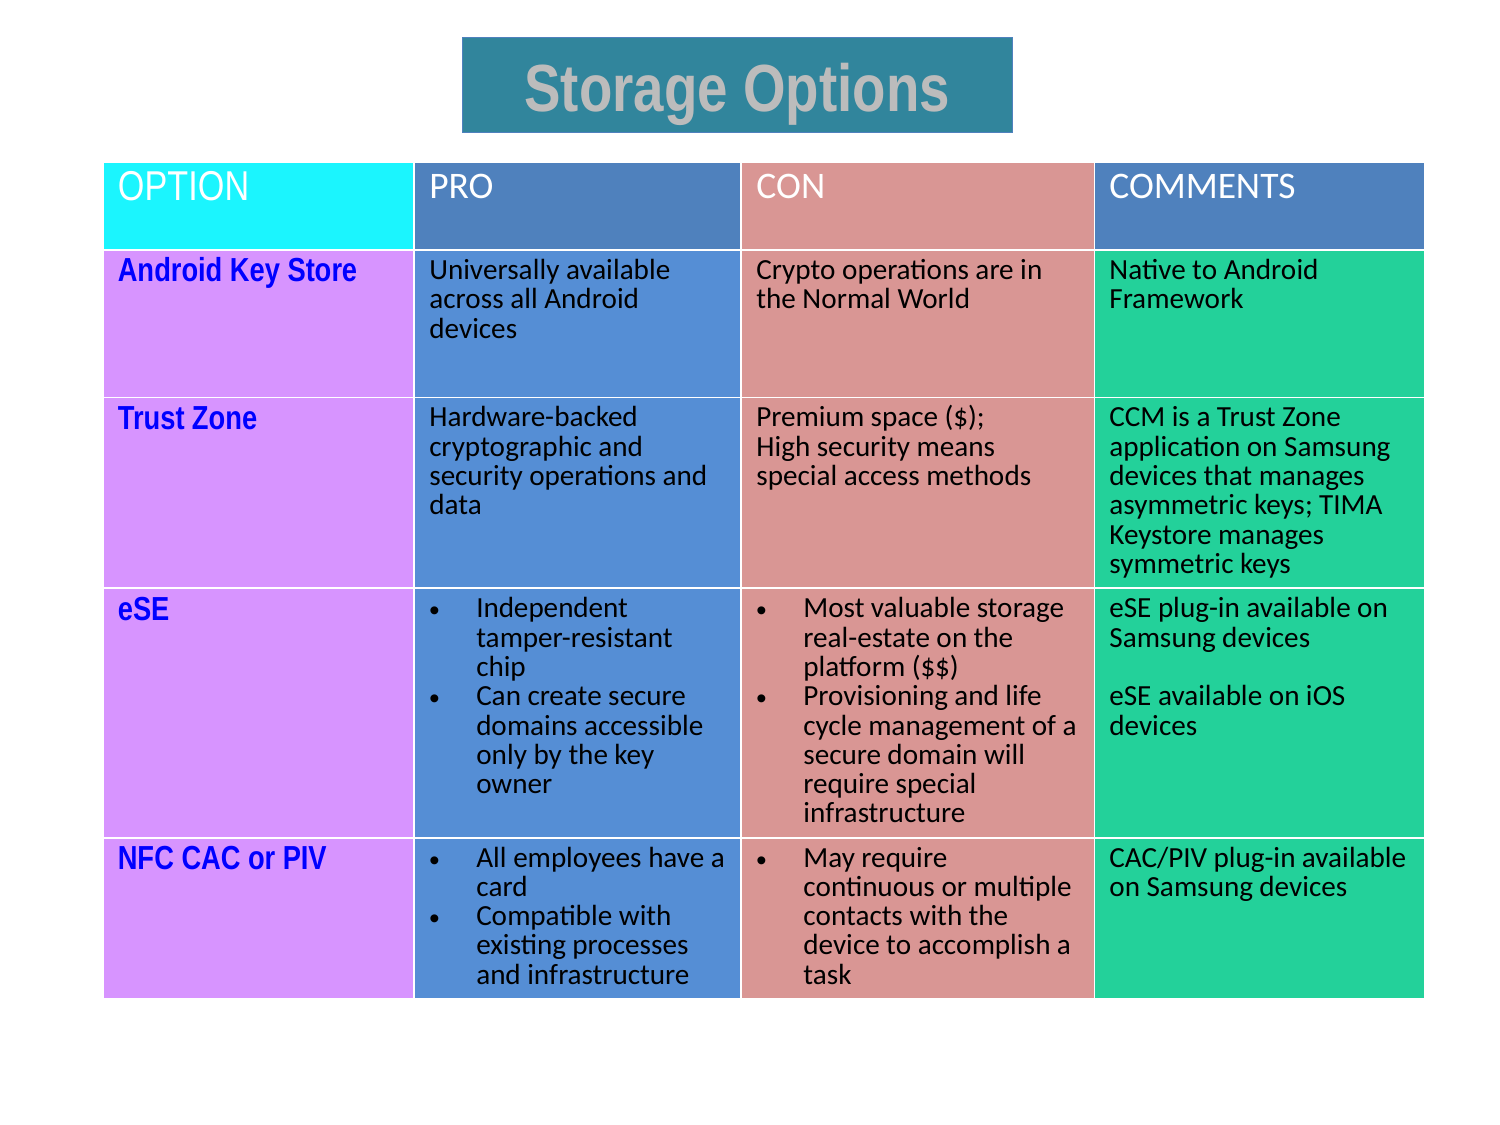

Storage Options
| OPTION | PRO | CON | COMMENTS |
| --- | --- | --- | --- |
| Android Key Store | Universally available across all Android devices | Crypto operations are in the Normal World | Native to Android Framework |
| Trust Zone | Hardware-backed cryptographic and security operations and data | Premium space ($); High security means special access methods | CCM is a Trust Zone application on Samsung devices that manages asymmetric keys; TIMA Keystore manages symmetric keys |
| eSE | Independent tamper-resistant chip Can create secure domains accessible only by the key owner | Most valuable storage real-estate on the platform ($$) Provisioning and life cycle management of a secure domain will require special infrastructure | eSE plug-in available on Samsung devices eSE available on iOS devices |
| NFC CAC or PIV | All employees have a card Compatible with existing processes and infrastructure | May require continuous or multiple contacts with the device to accomplish a task | CAC/PIV plug-in available on Samsung devices |